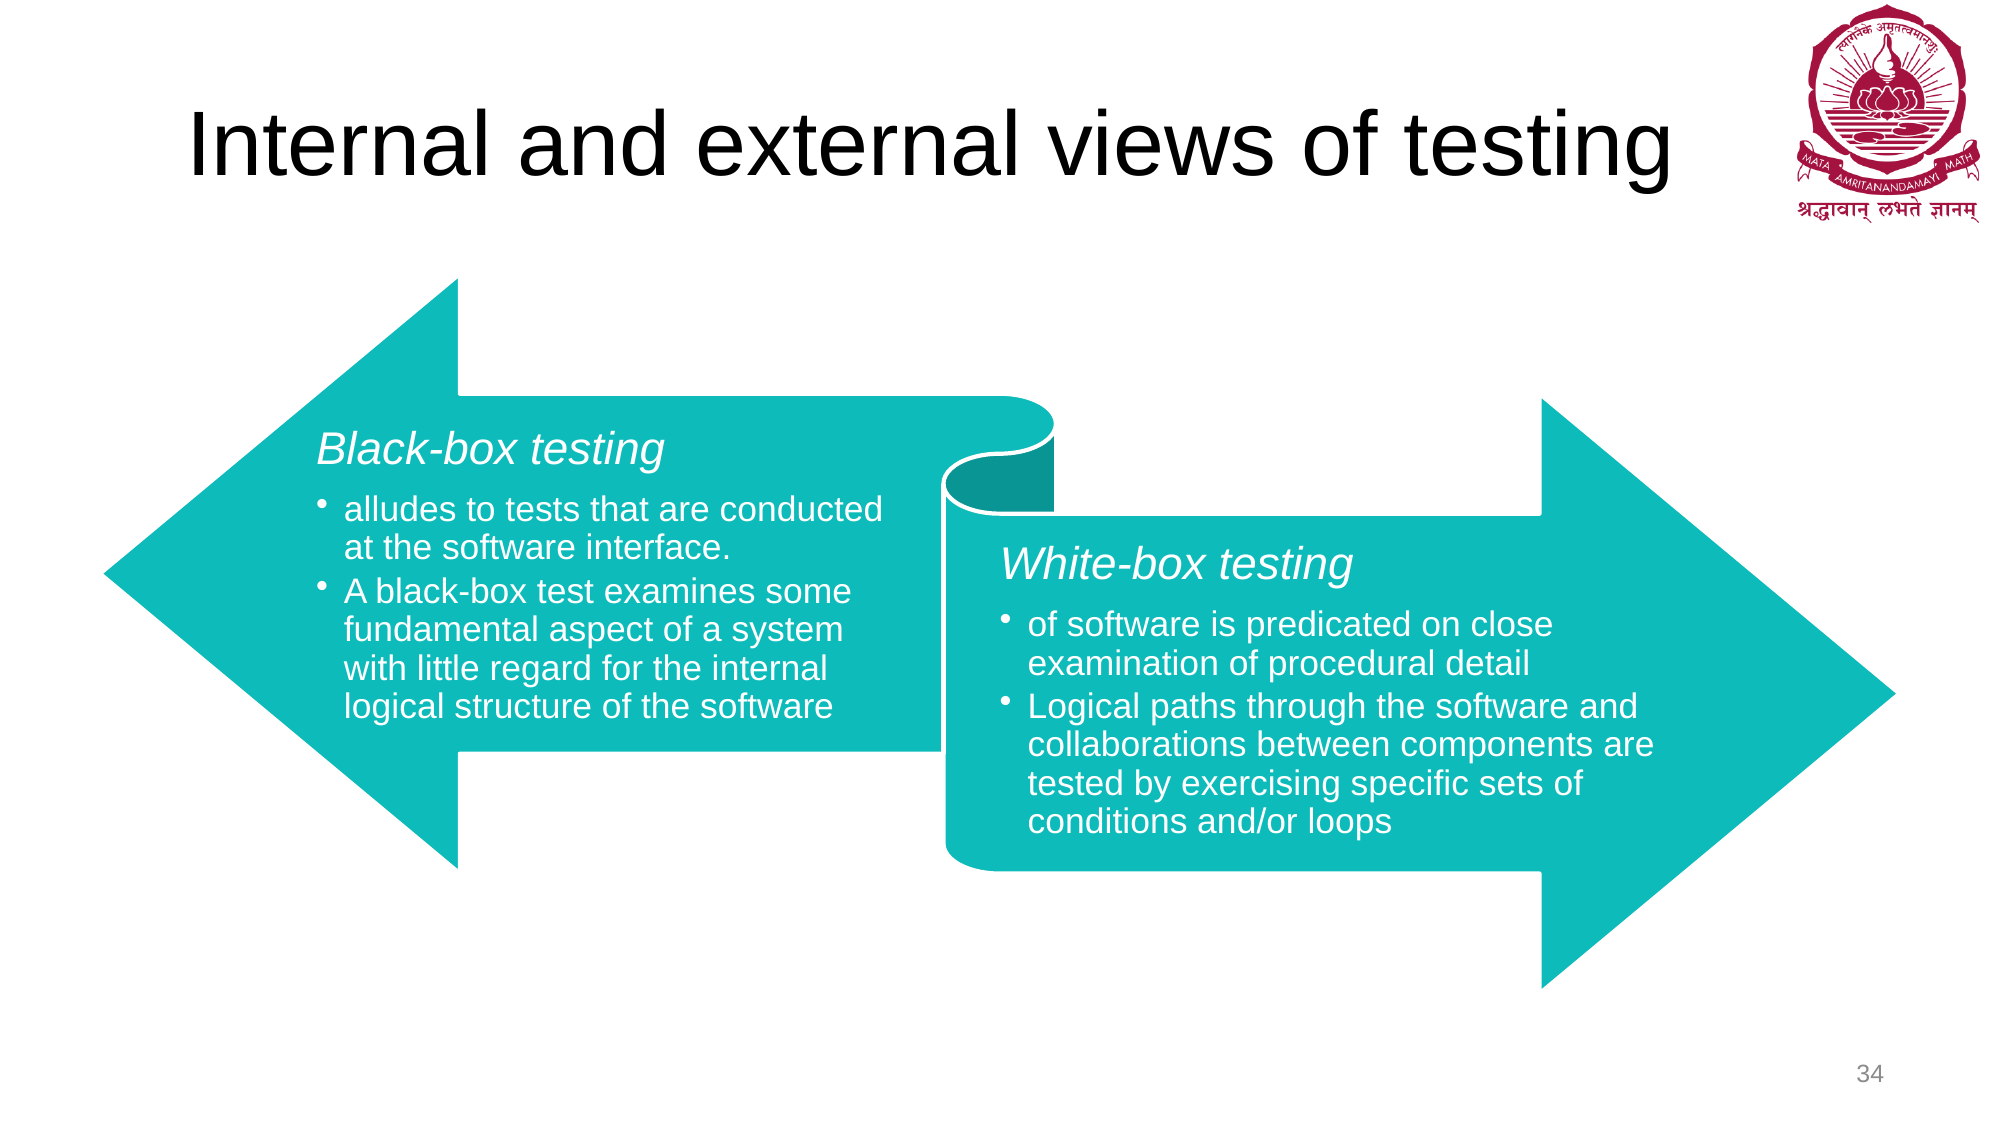

# Internal and external views of testing
Black-box testing
alludes to tests that are conducted at the software interface.
A black-box test examines some fundamental aspect of a system with little regard for the internal logical structure of the software
White-box testing
of software is predicated on close examination of procedural detail
Logical paths through the software and collaborations between components are tested by exercising specific sets of conditions and/or loops
34